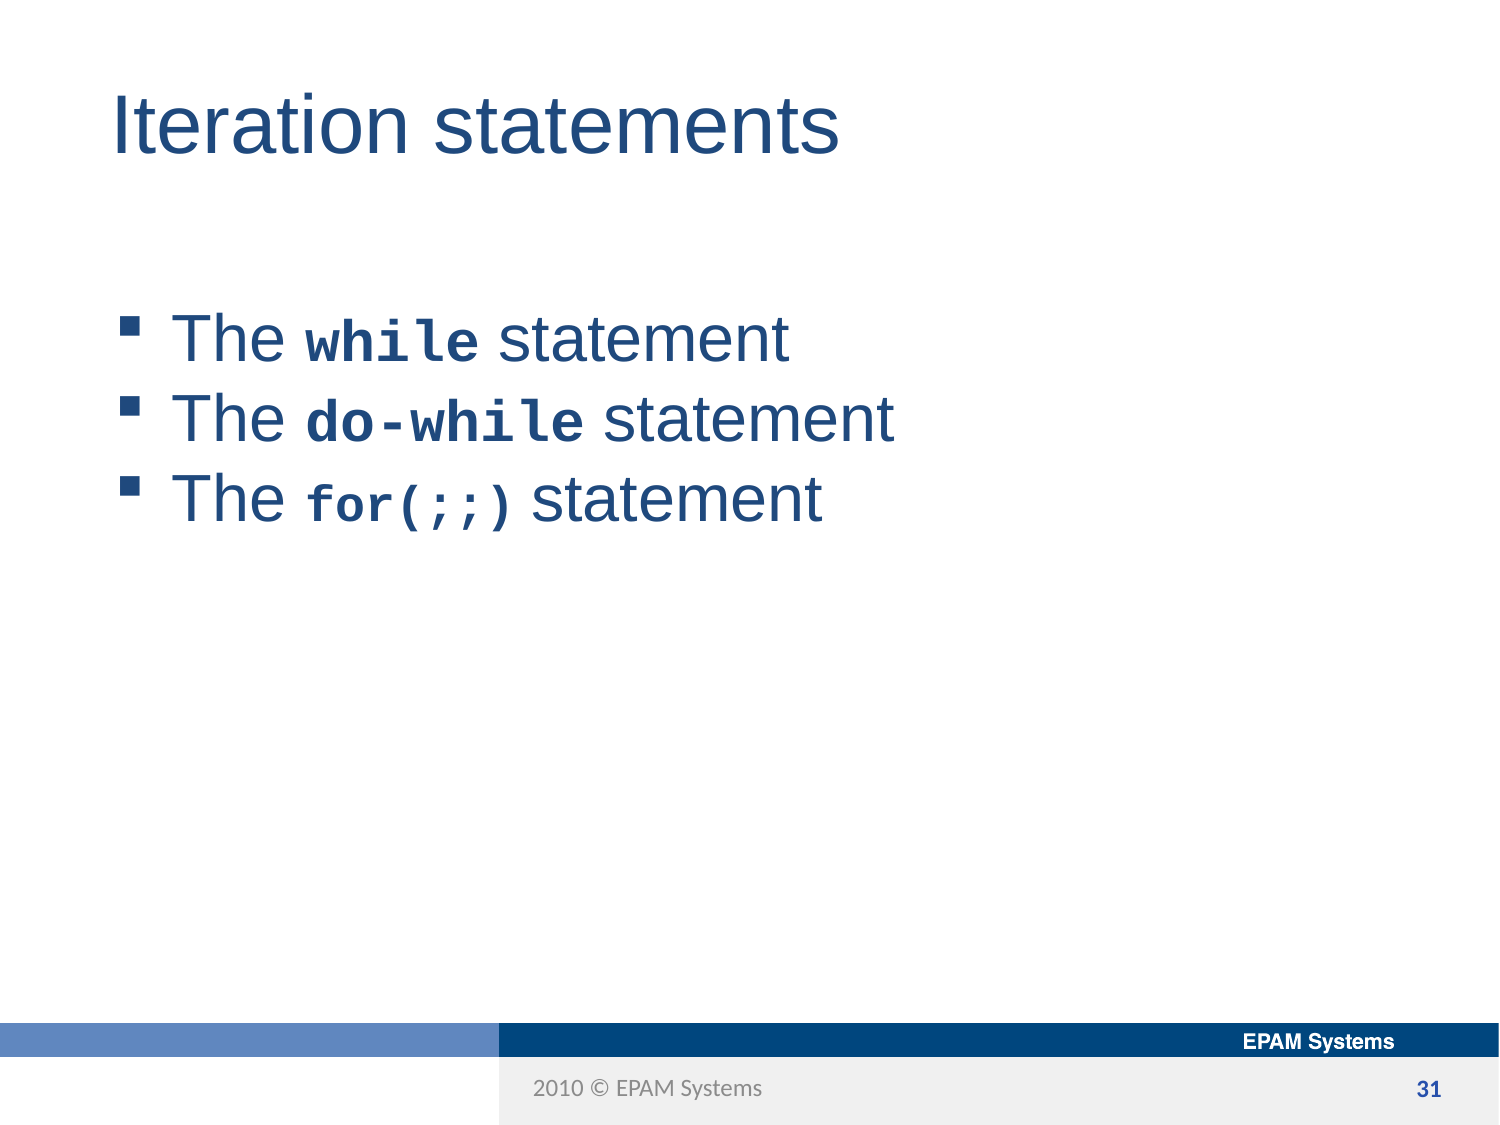

Iteration statements

The while statement
The do-while statement
The for(;;) statement